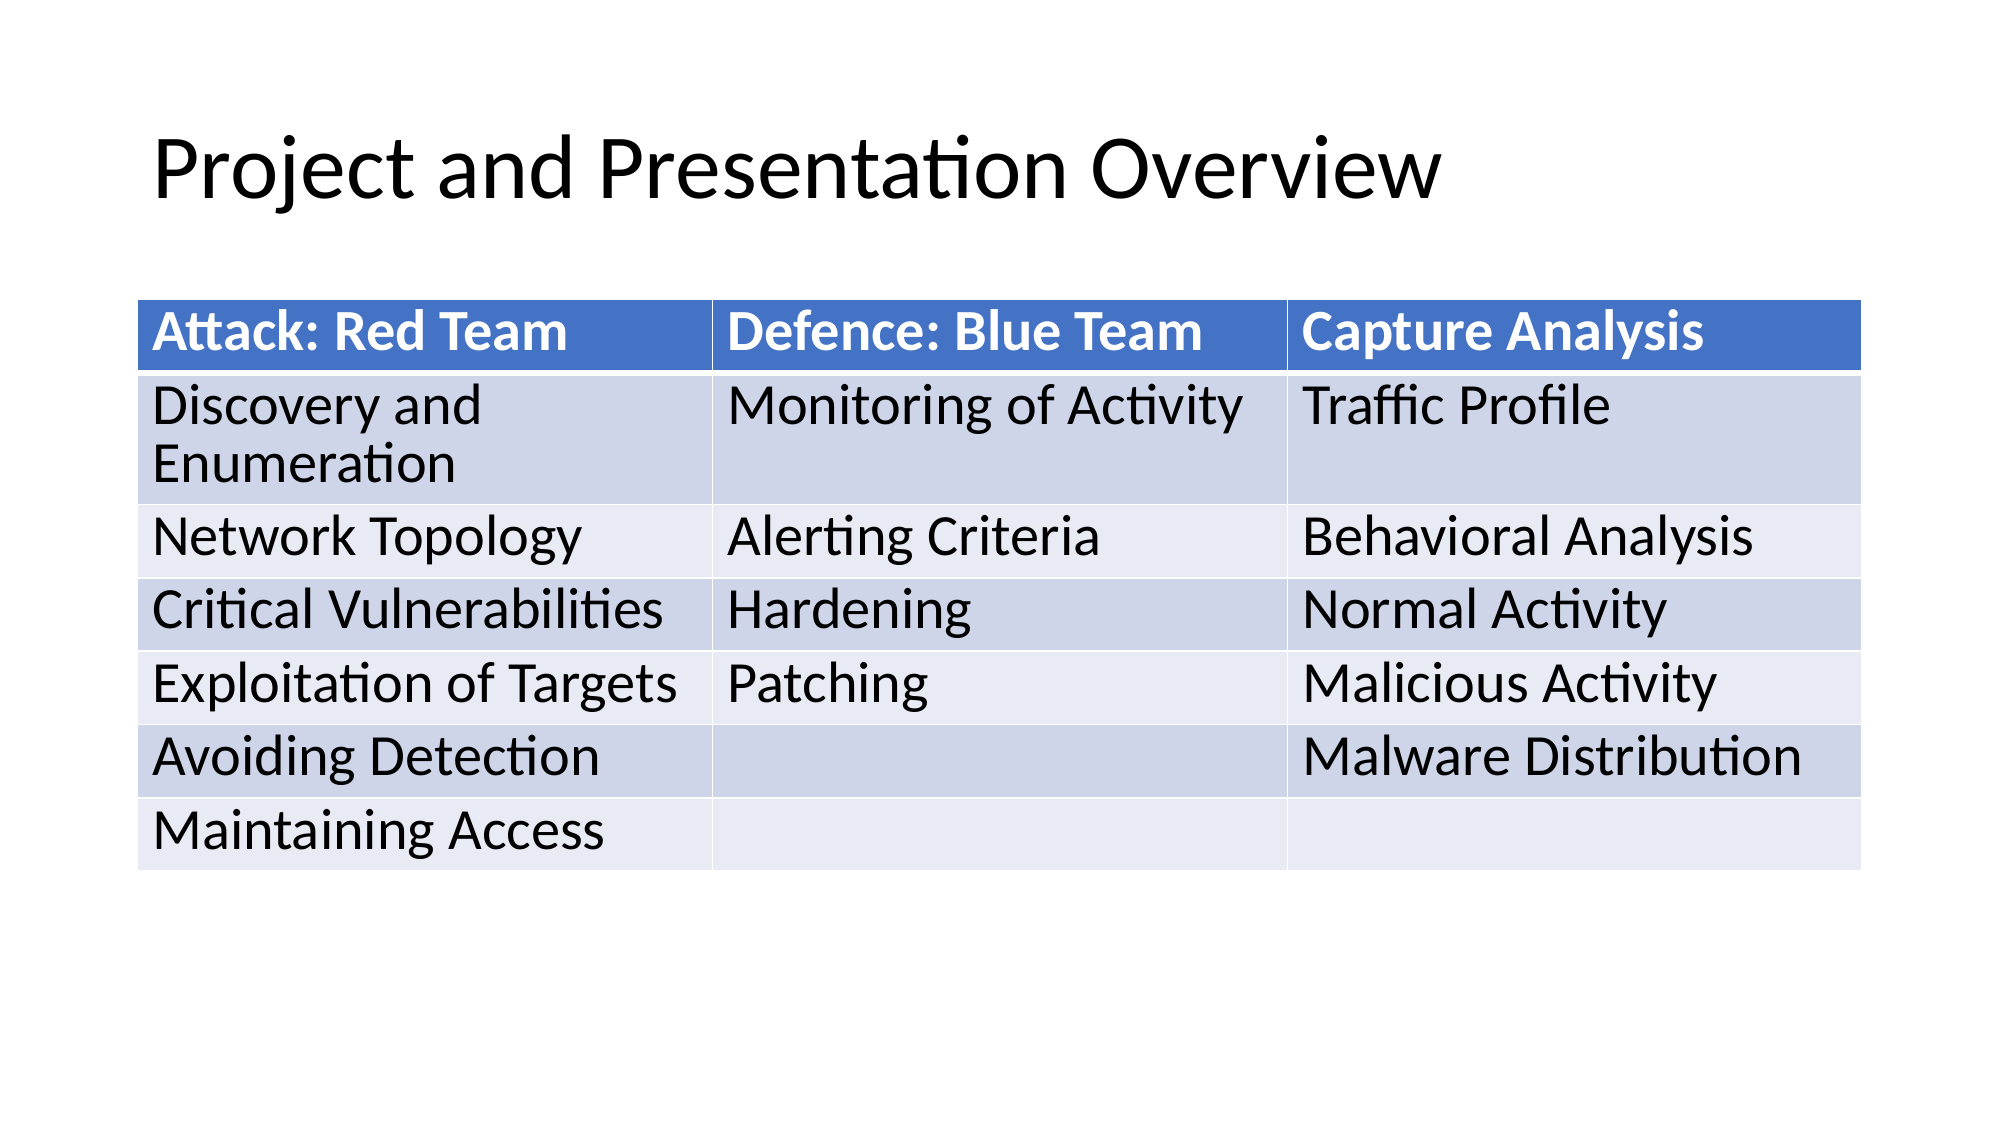

# Project and Presentation Overview
| Attack: Red Team | Defence: Blue Team | Capture Analysis |
| --- | --- | --- |
| Discovery and Enumeration | Monitoring of Activity | Traffic Profile |
| Network Topology | Alerting Criteria | Behavioral Analysis |
| Critical Vulnerabilities | Hardening | Normal Activity |
| Exploitation of Targets | Patching | Malicious Activity |
| Avoiding Detection |  | Malware Distribution |
| Maintaining Access |  |  |